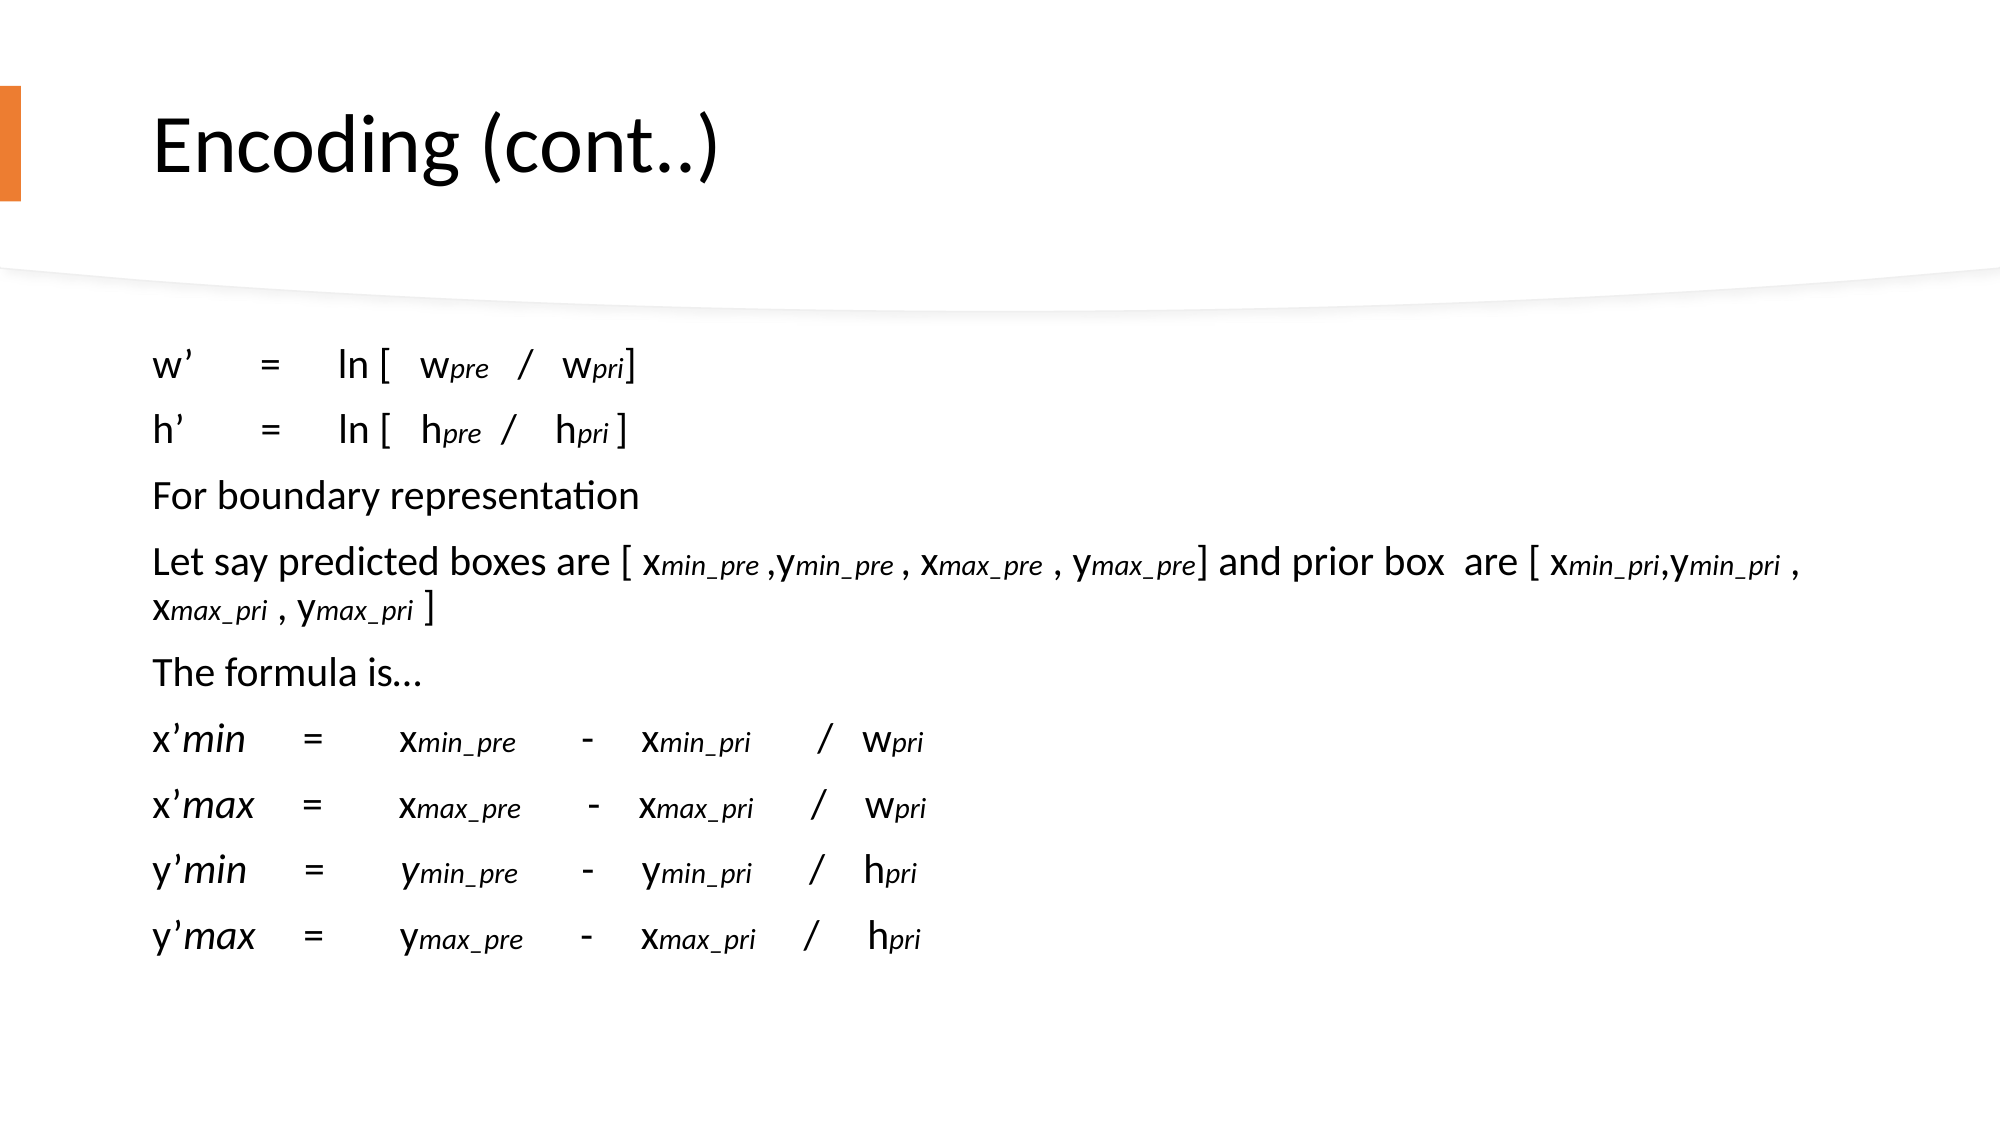

# Encoding (cont..)

w’       =      ln [   wpre   /   wpri]
h’        =      ln [   hpre  /    hpri ]
For boundary representation
Let say predicted boxes are [ xmin_pre ,ymin_pre , xmax_pre , ymax_pre] and prior box  are [ xmin_pri,ymin_pri , xmax_pri , ymax_pri ]
The formula is…
x’min      =        xmin_pre          -     xmin_pri       /   wpri
x’max     =        xmax_pre       -    xmax_pri      /    wpri
y’min      =        ymin_pre       -     ymin_pri      /    hpri
y’max     =        ymax_pre      -     xmax_pri     /     hpri

38